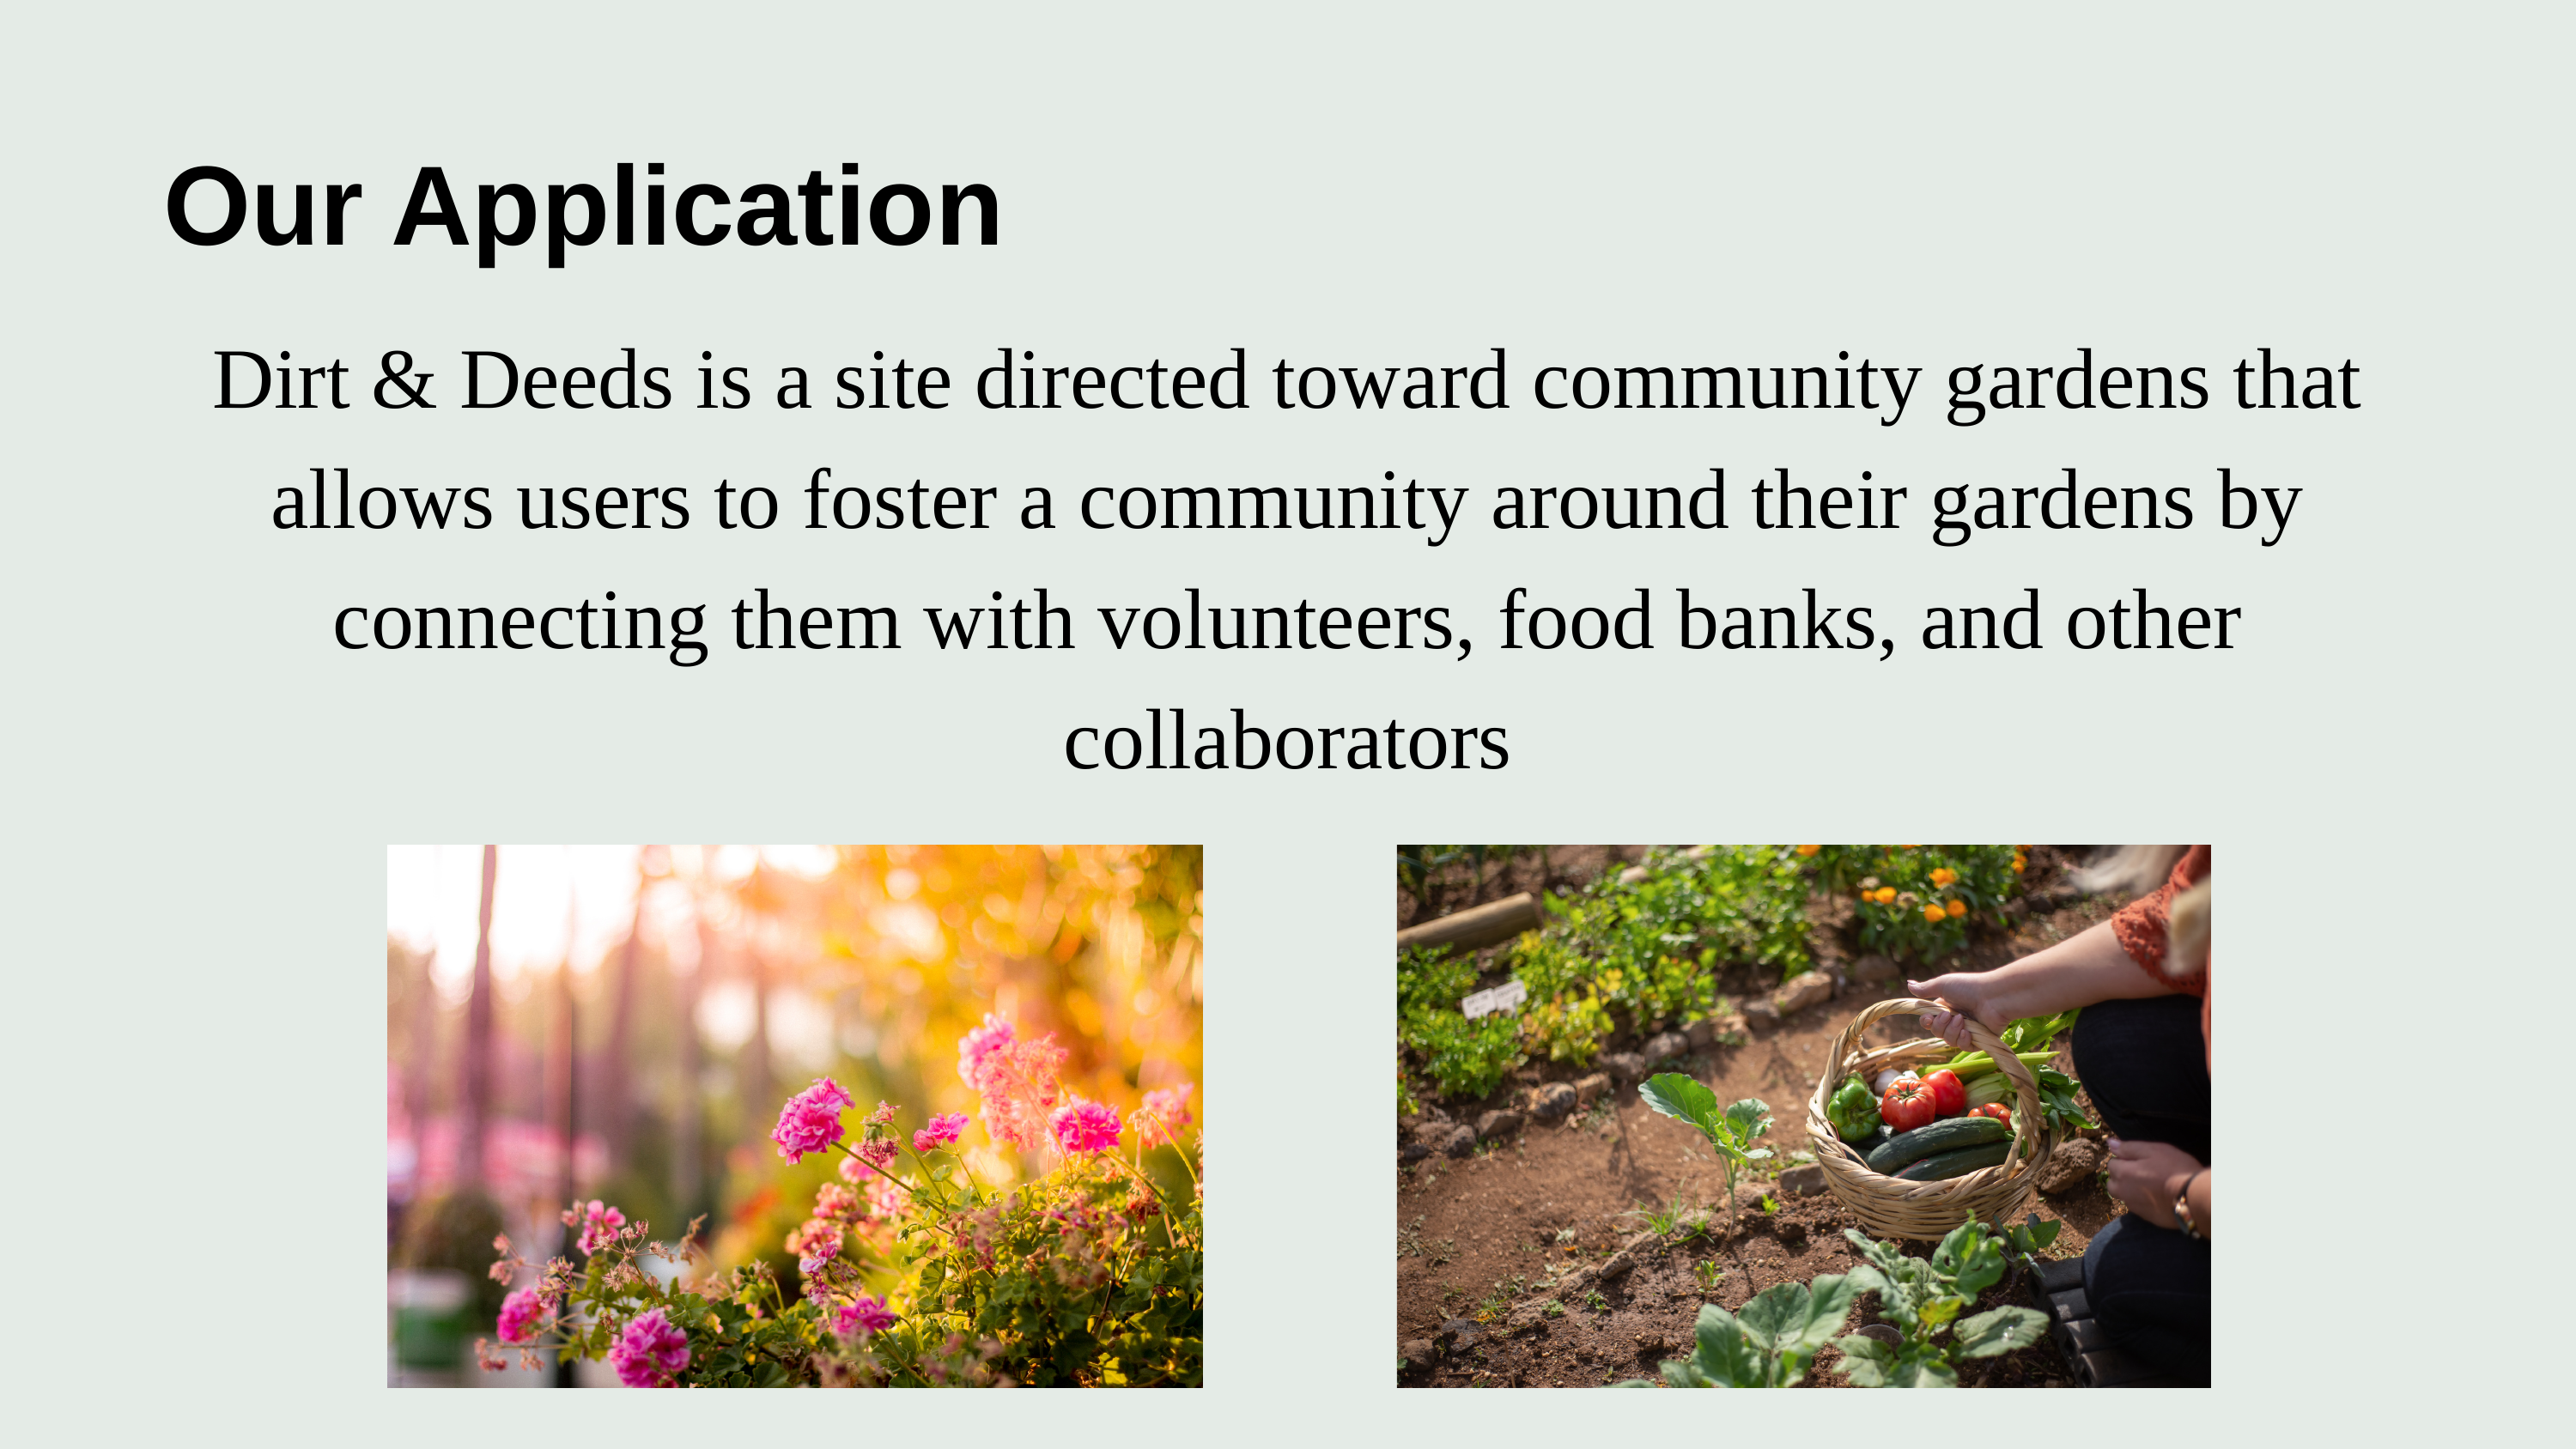

Our Application
Dirt & Deeds is a site directed toward community gardens that allows users to foster a community around their gardens by connecting them with volunteers, food banks, and other collaborators